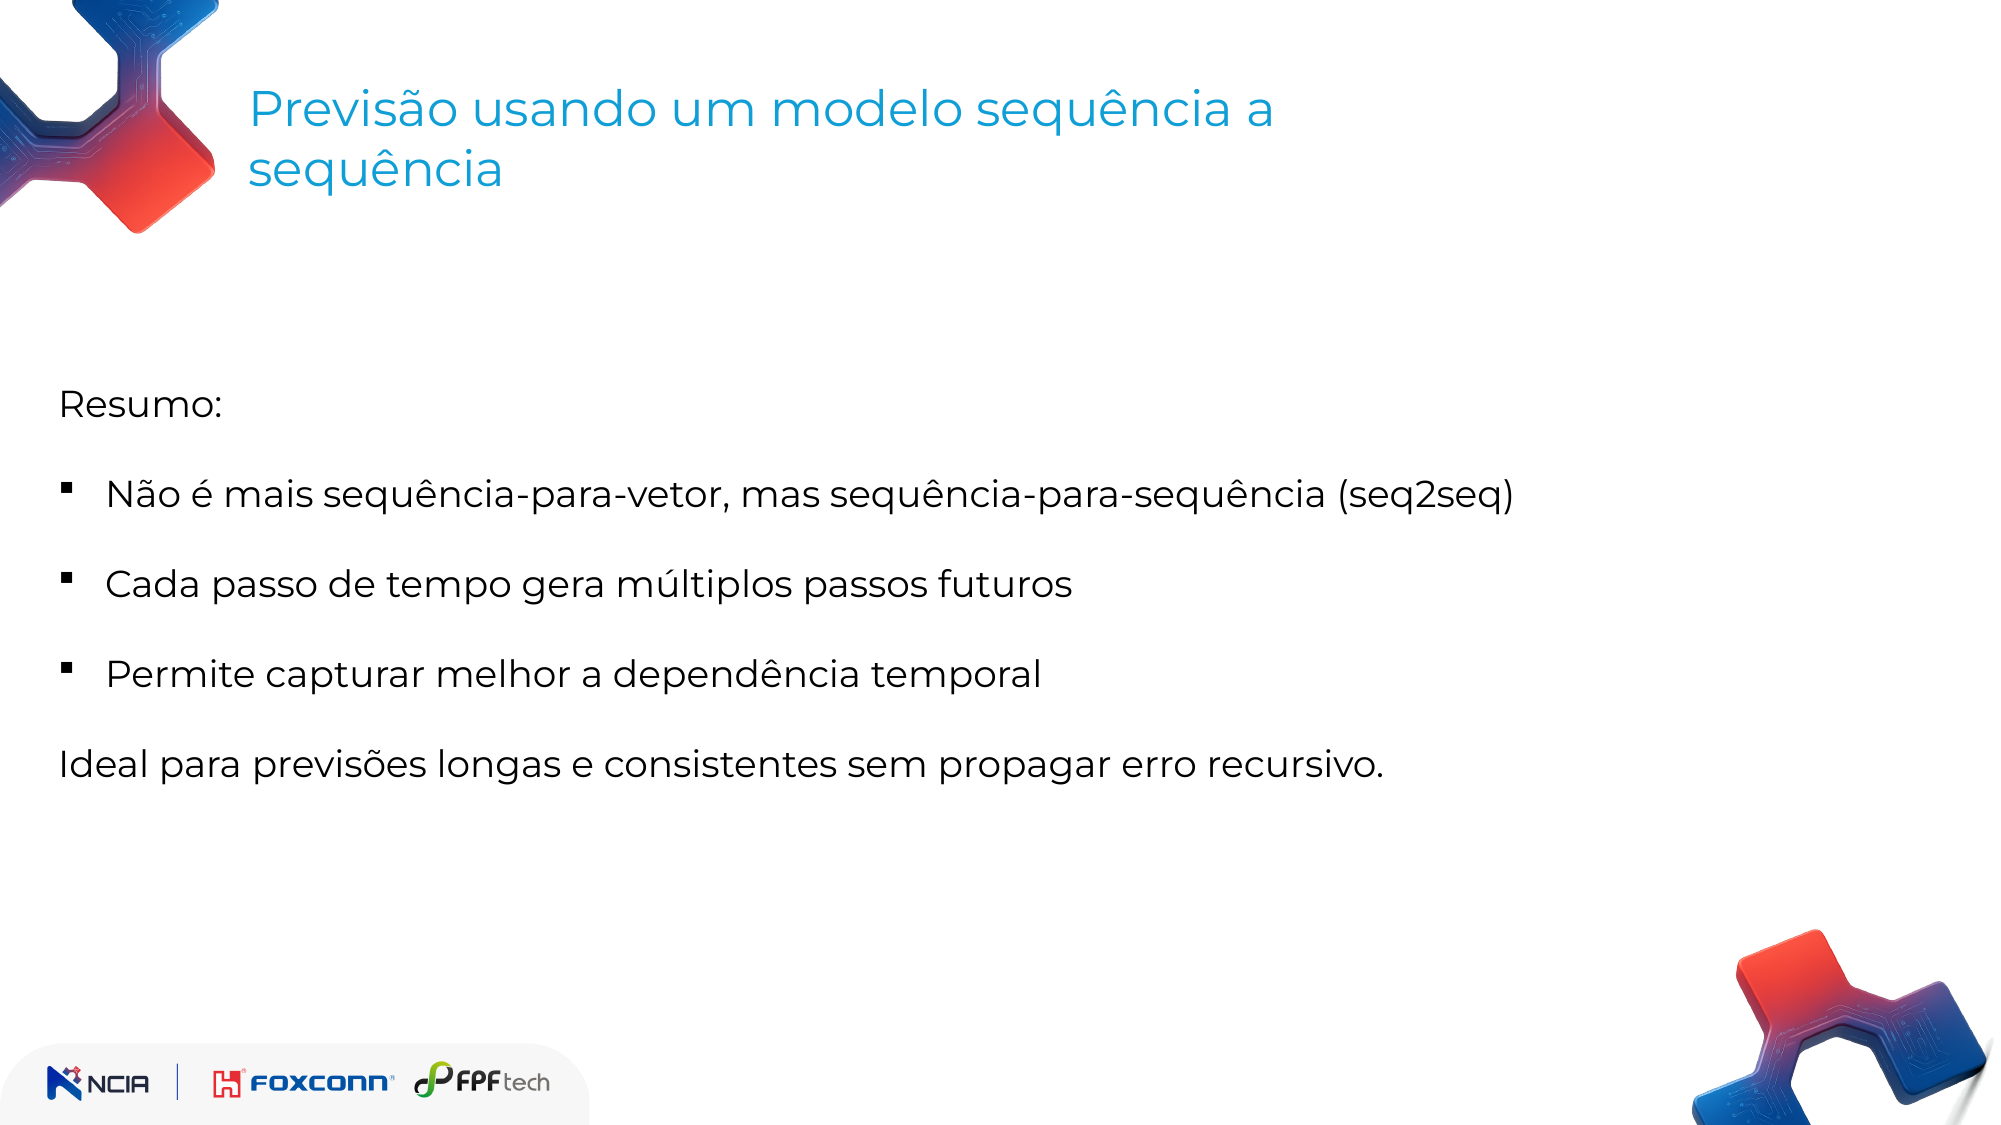

Previsão usando um modelo sequência a sequência

|  |  |  |
| --- | --- | --- |
|  |  |  |
|  |  |  |
Resumo:

Não é mais sequência-para-vetor, mas sequência-para-sequência (seq2seq)

Cada passo de tempo gera múltiplos passos futuros

Permite capturar melhor a dependência temporal

Ideal para previsões longas e consistentes sem propagar erro recursivo.